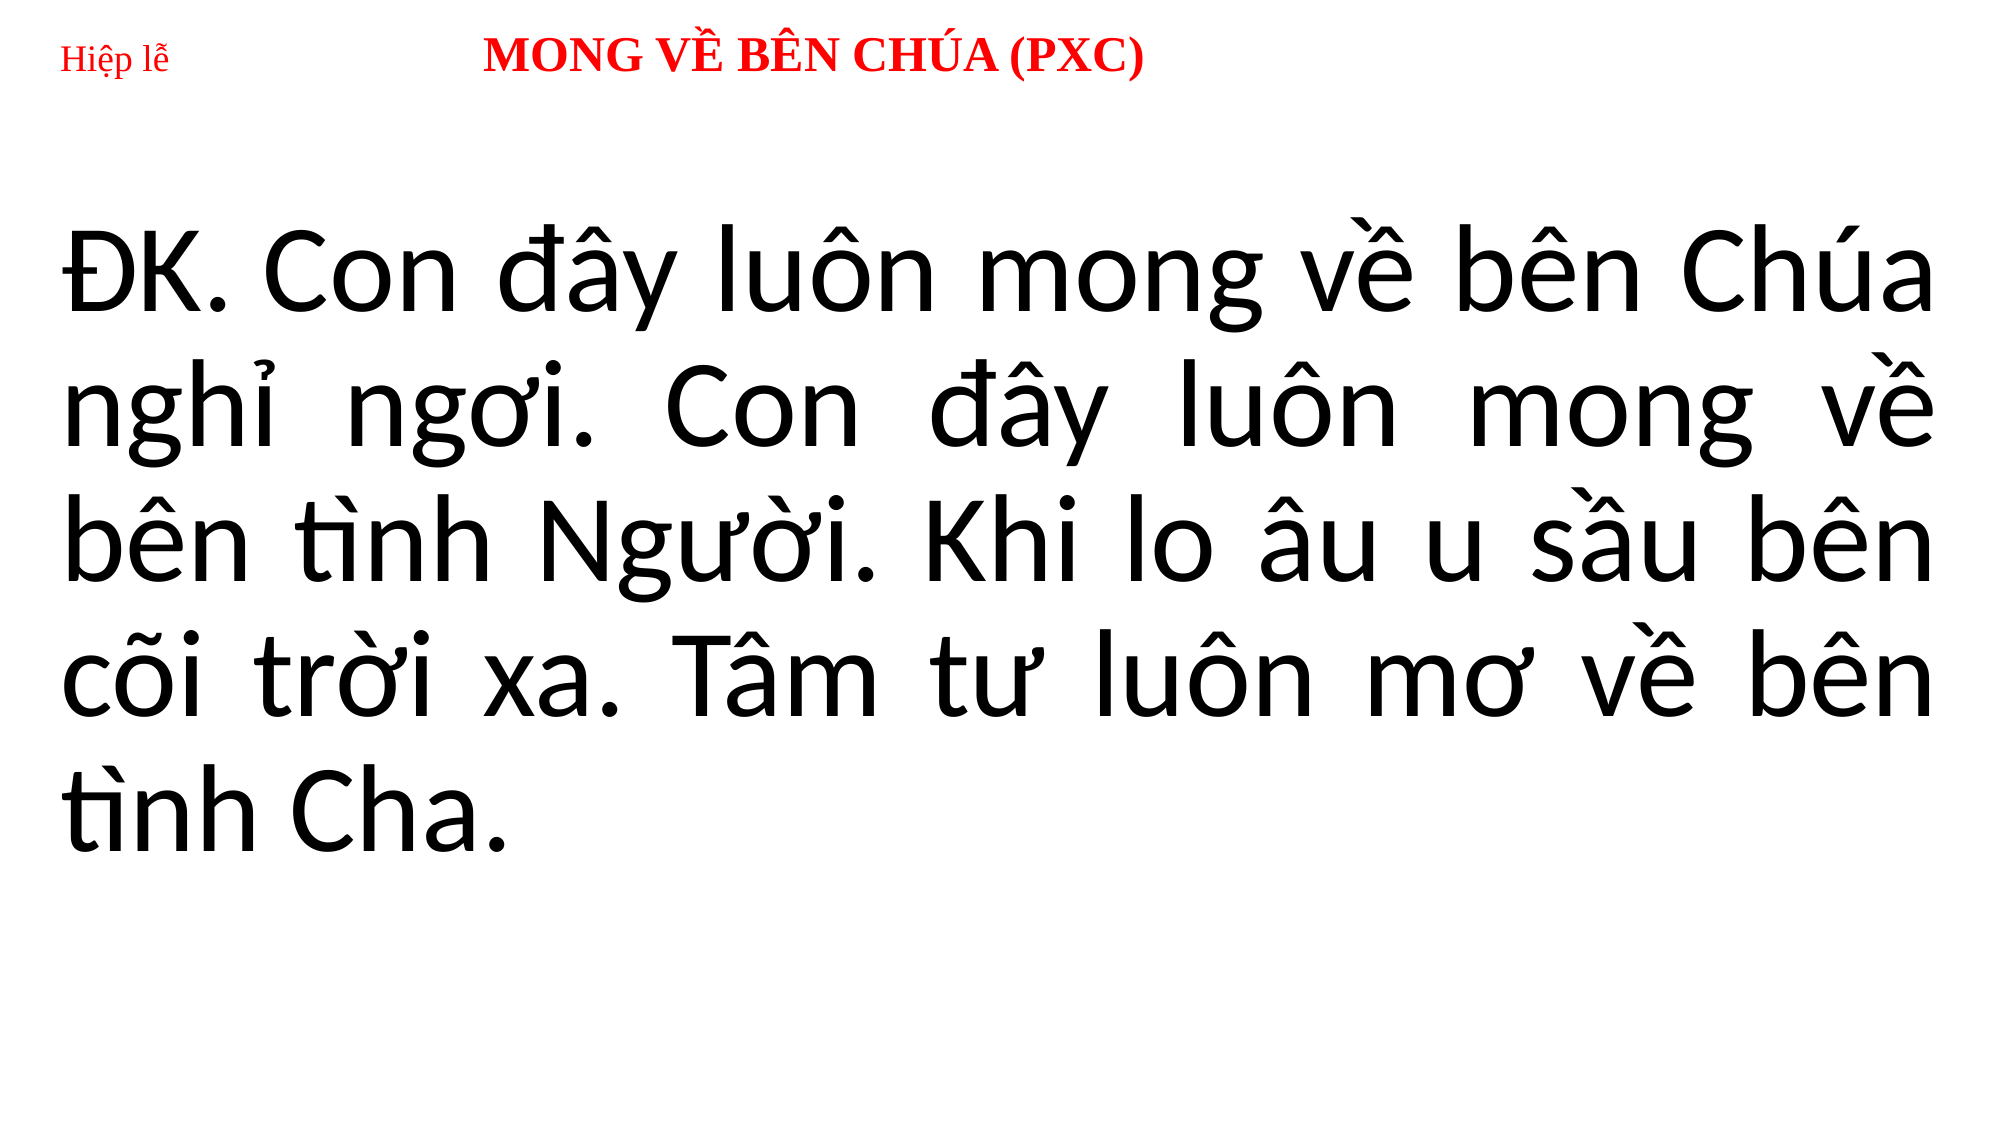

# Hiệp lễ                                 MONG VỀ BÊN CHÚA (PXC)
ĐK. Con đây luôn mong về bên Chúa nghỉ ngơi. Con đây luôn mong về bên tình Người. Khi lo âu u sầu bên cõi trời xa. Tâm tư luôn mơ về bên tình Cha.